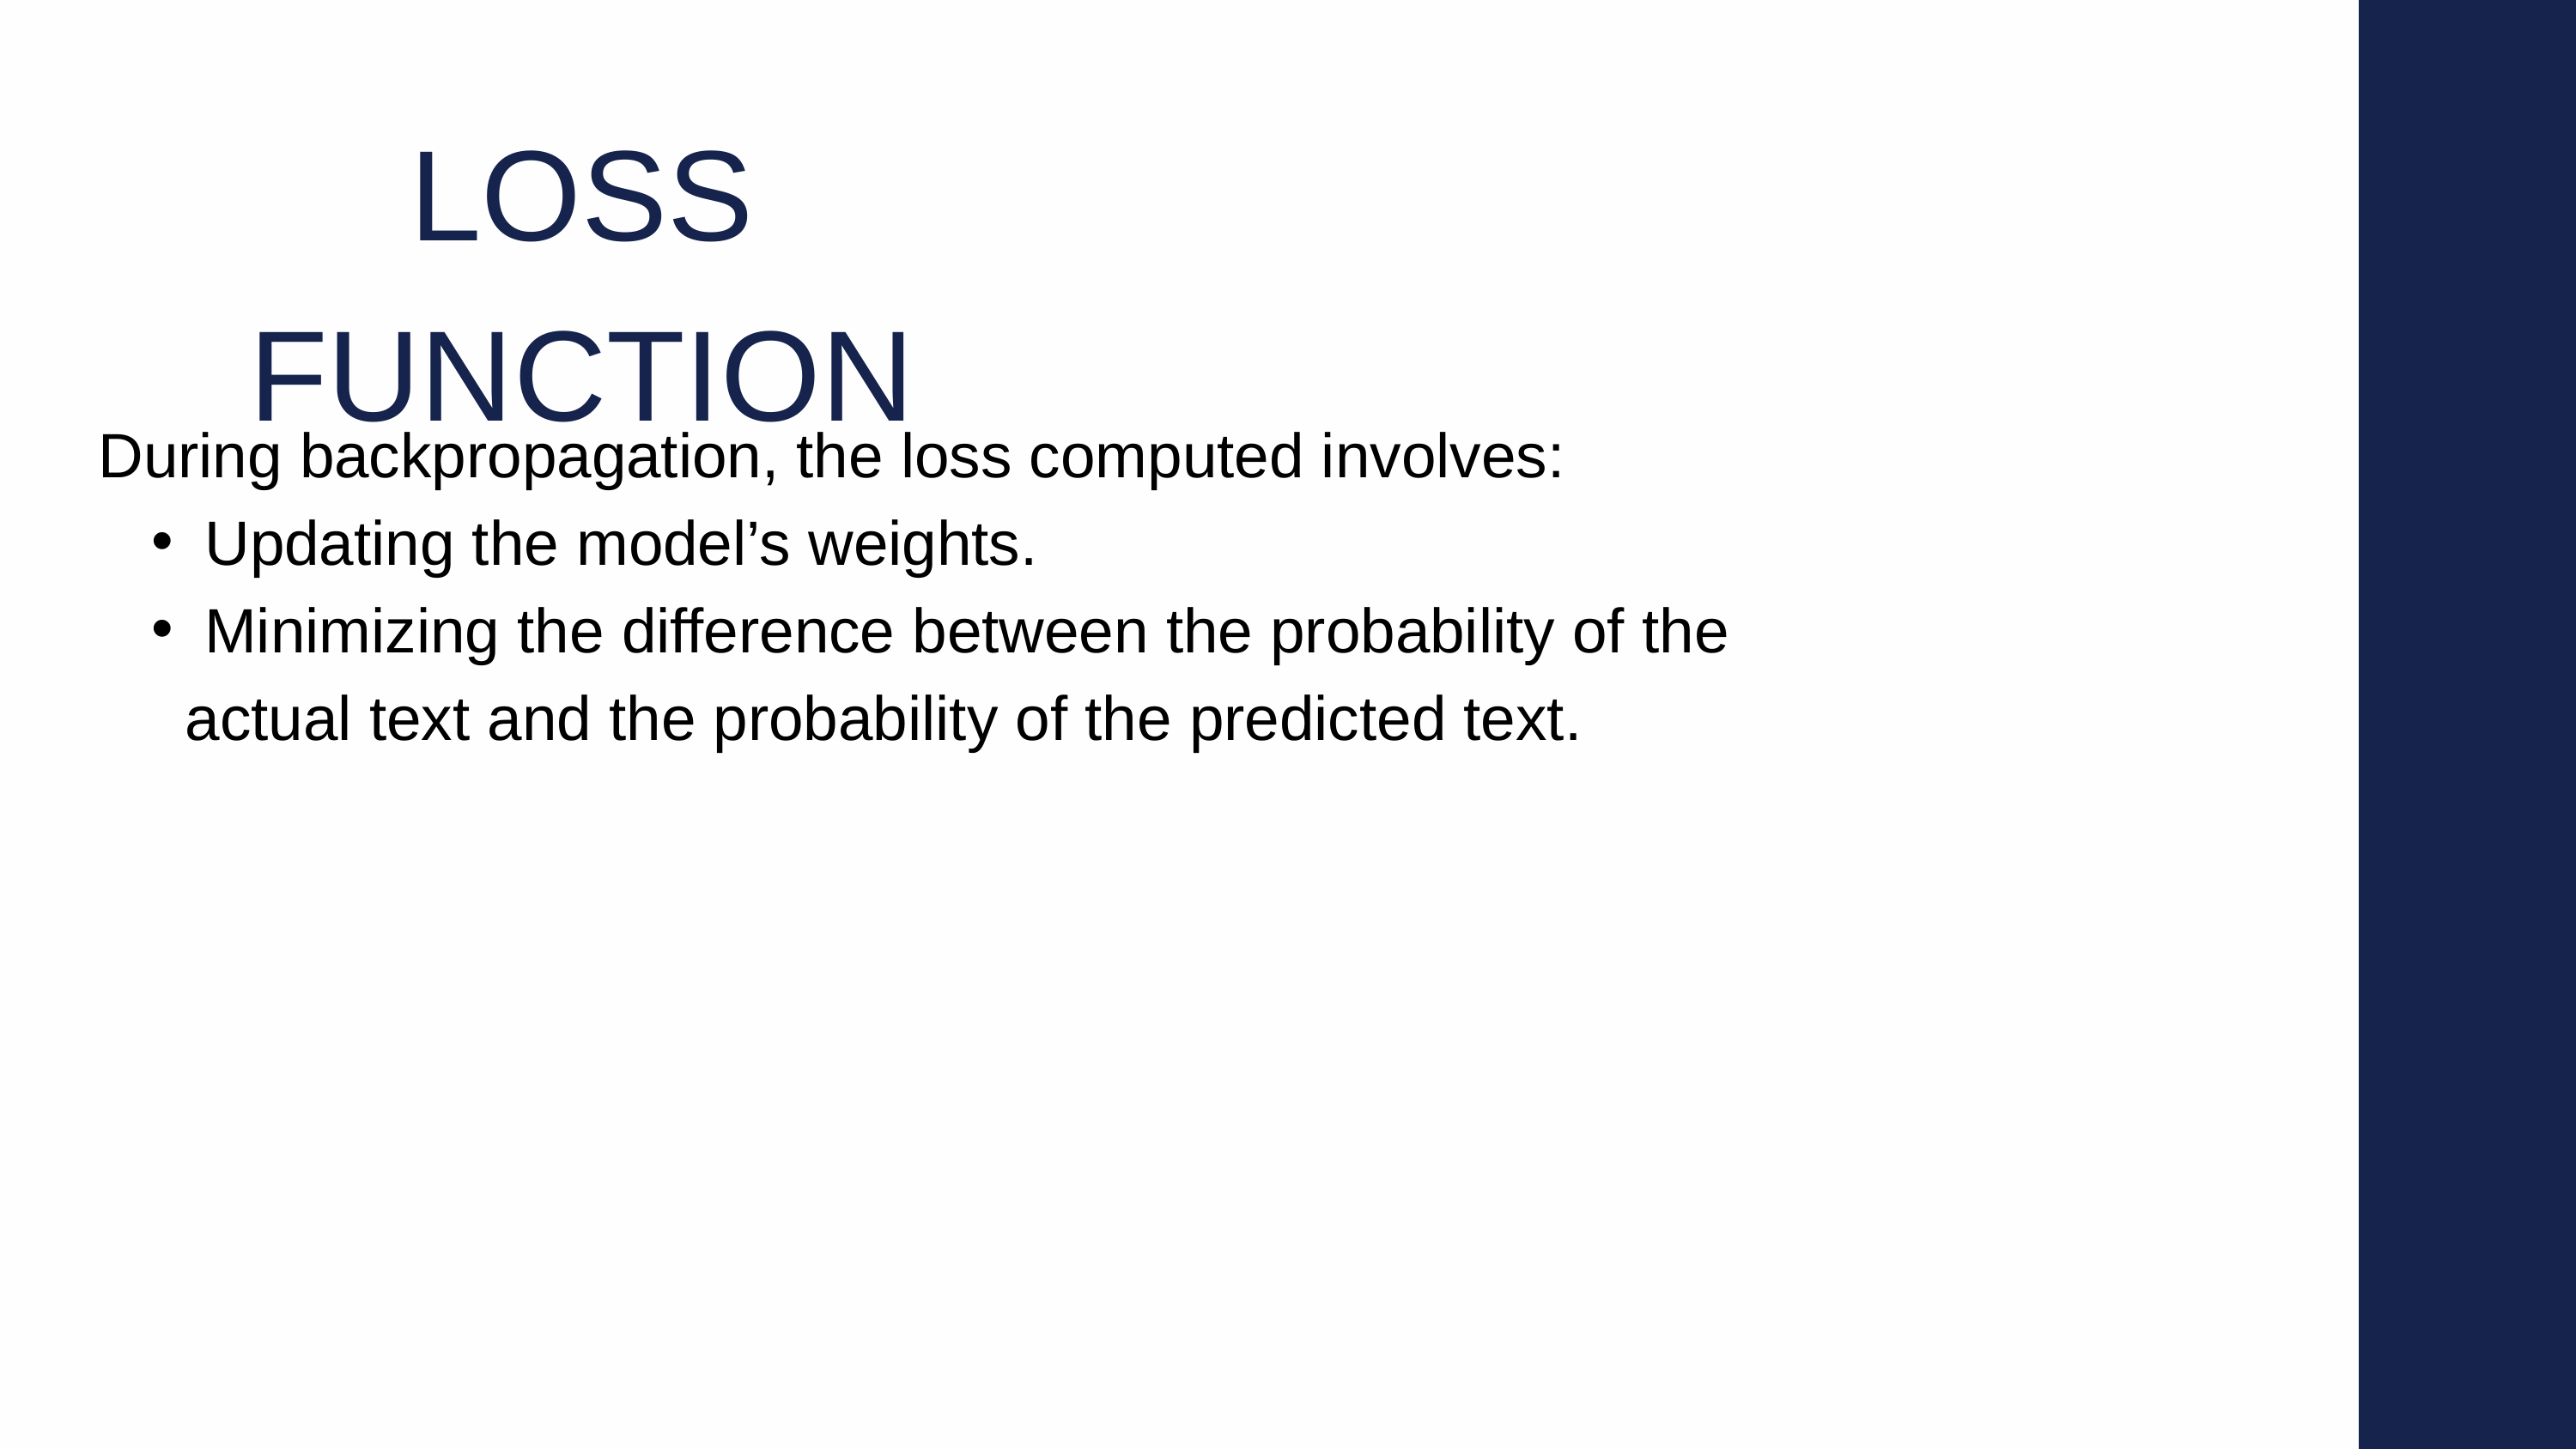

LOSS FUNCTION
During backpropagation, the loss computed involves:
Updating the model’s weights.
Minimizing the difference between the probability of the
     actual text and the probability of the predicted text.